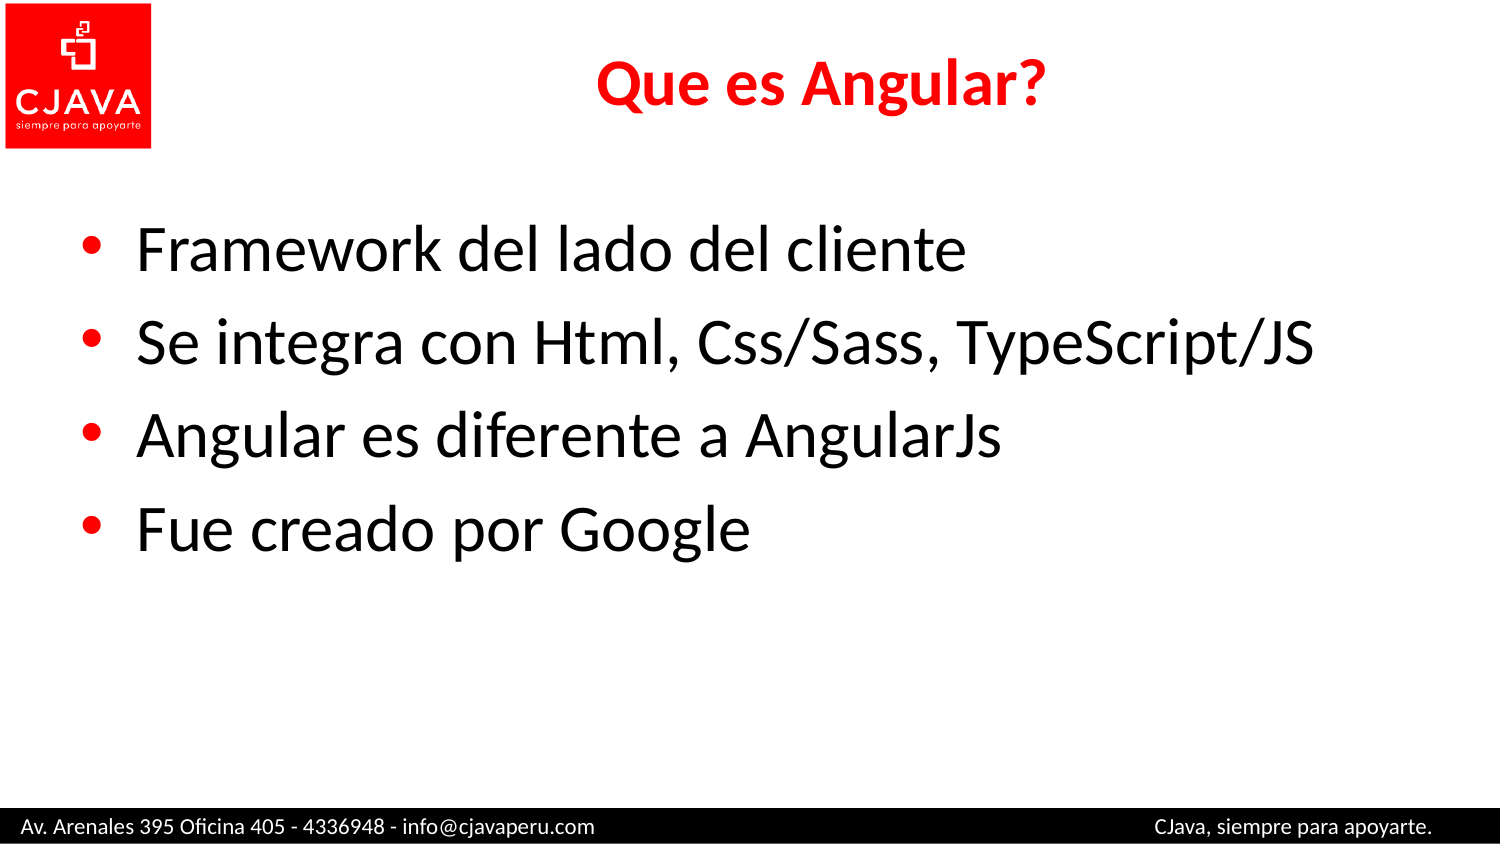

# Que es Angular?
Framework del lado del cliente
Se integra con Html, Css/Sass, TypeScript/JS
Angular es diferente a AngularJs
Fue creado por Google